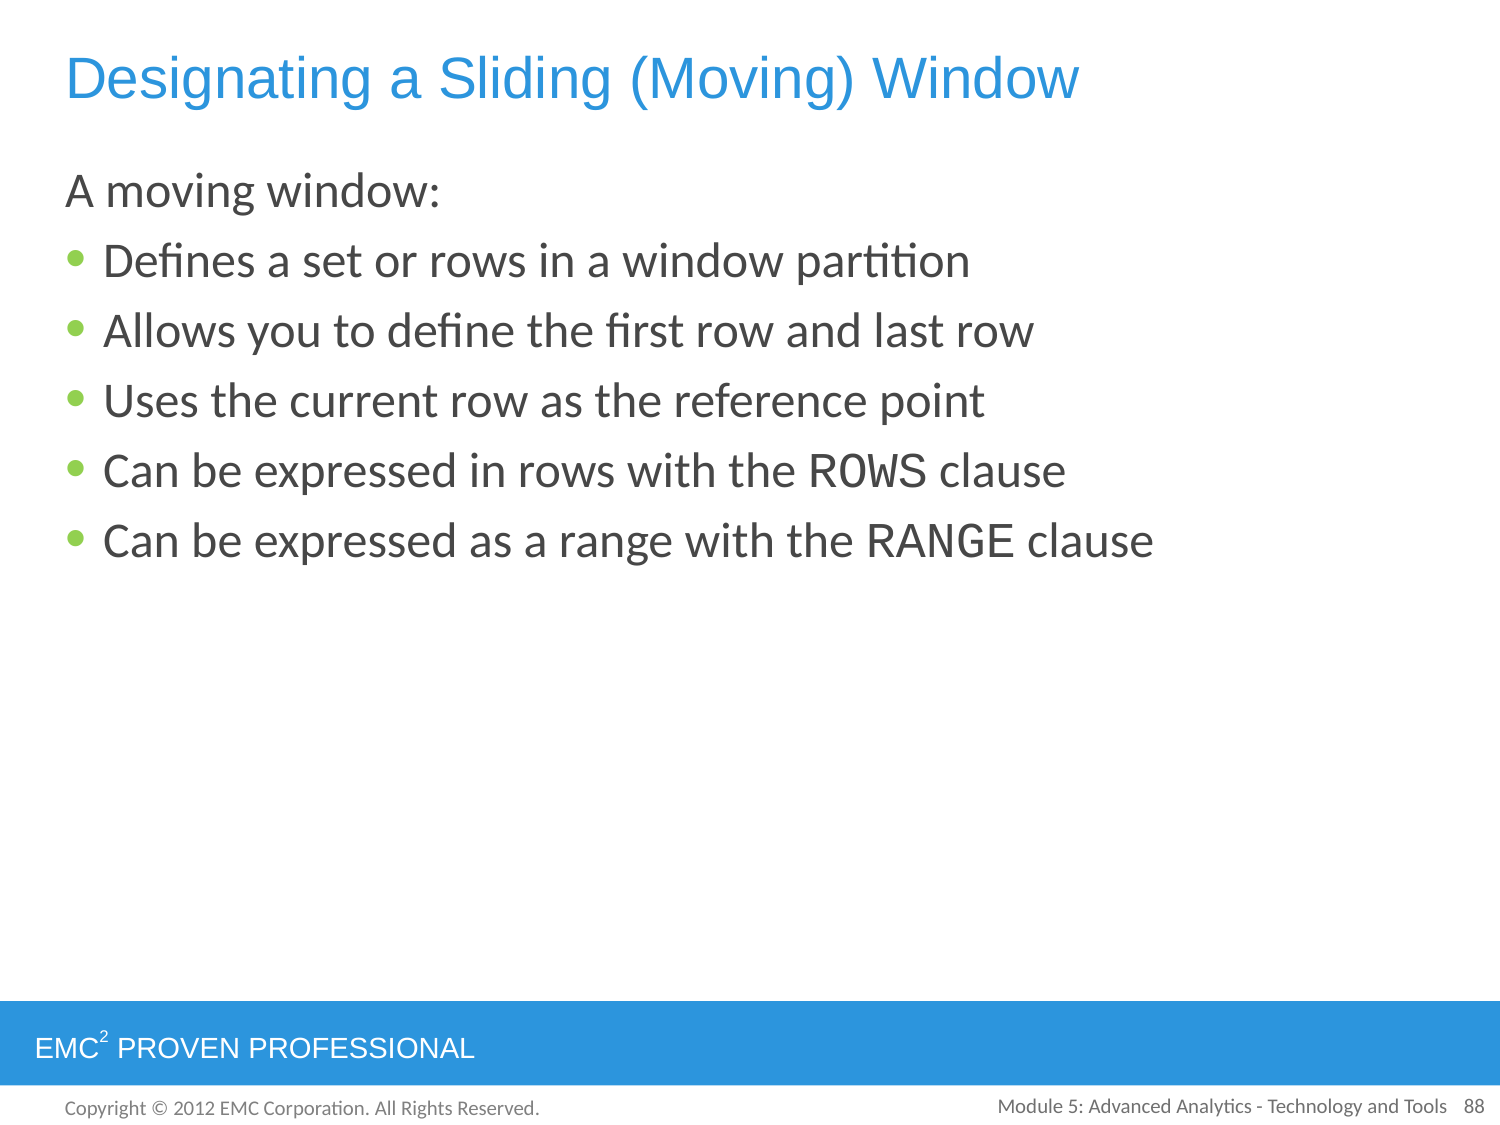

# Designating a Sliding (Moving) Window
A moving window:
Defines a set or rows in a window partition
Allows you to define the first row and last row
Uses the current row as the reference point
Can be expressed in rows with the ROWS clause
Can be expressed as a range with the RANGE clause

Module 5: Advanced Analytics - Technology and Tools
88